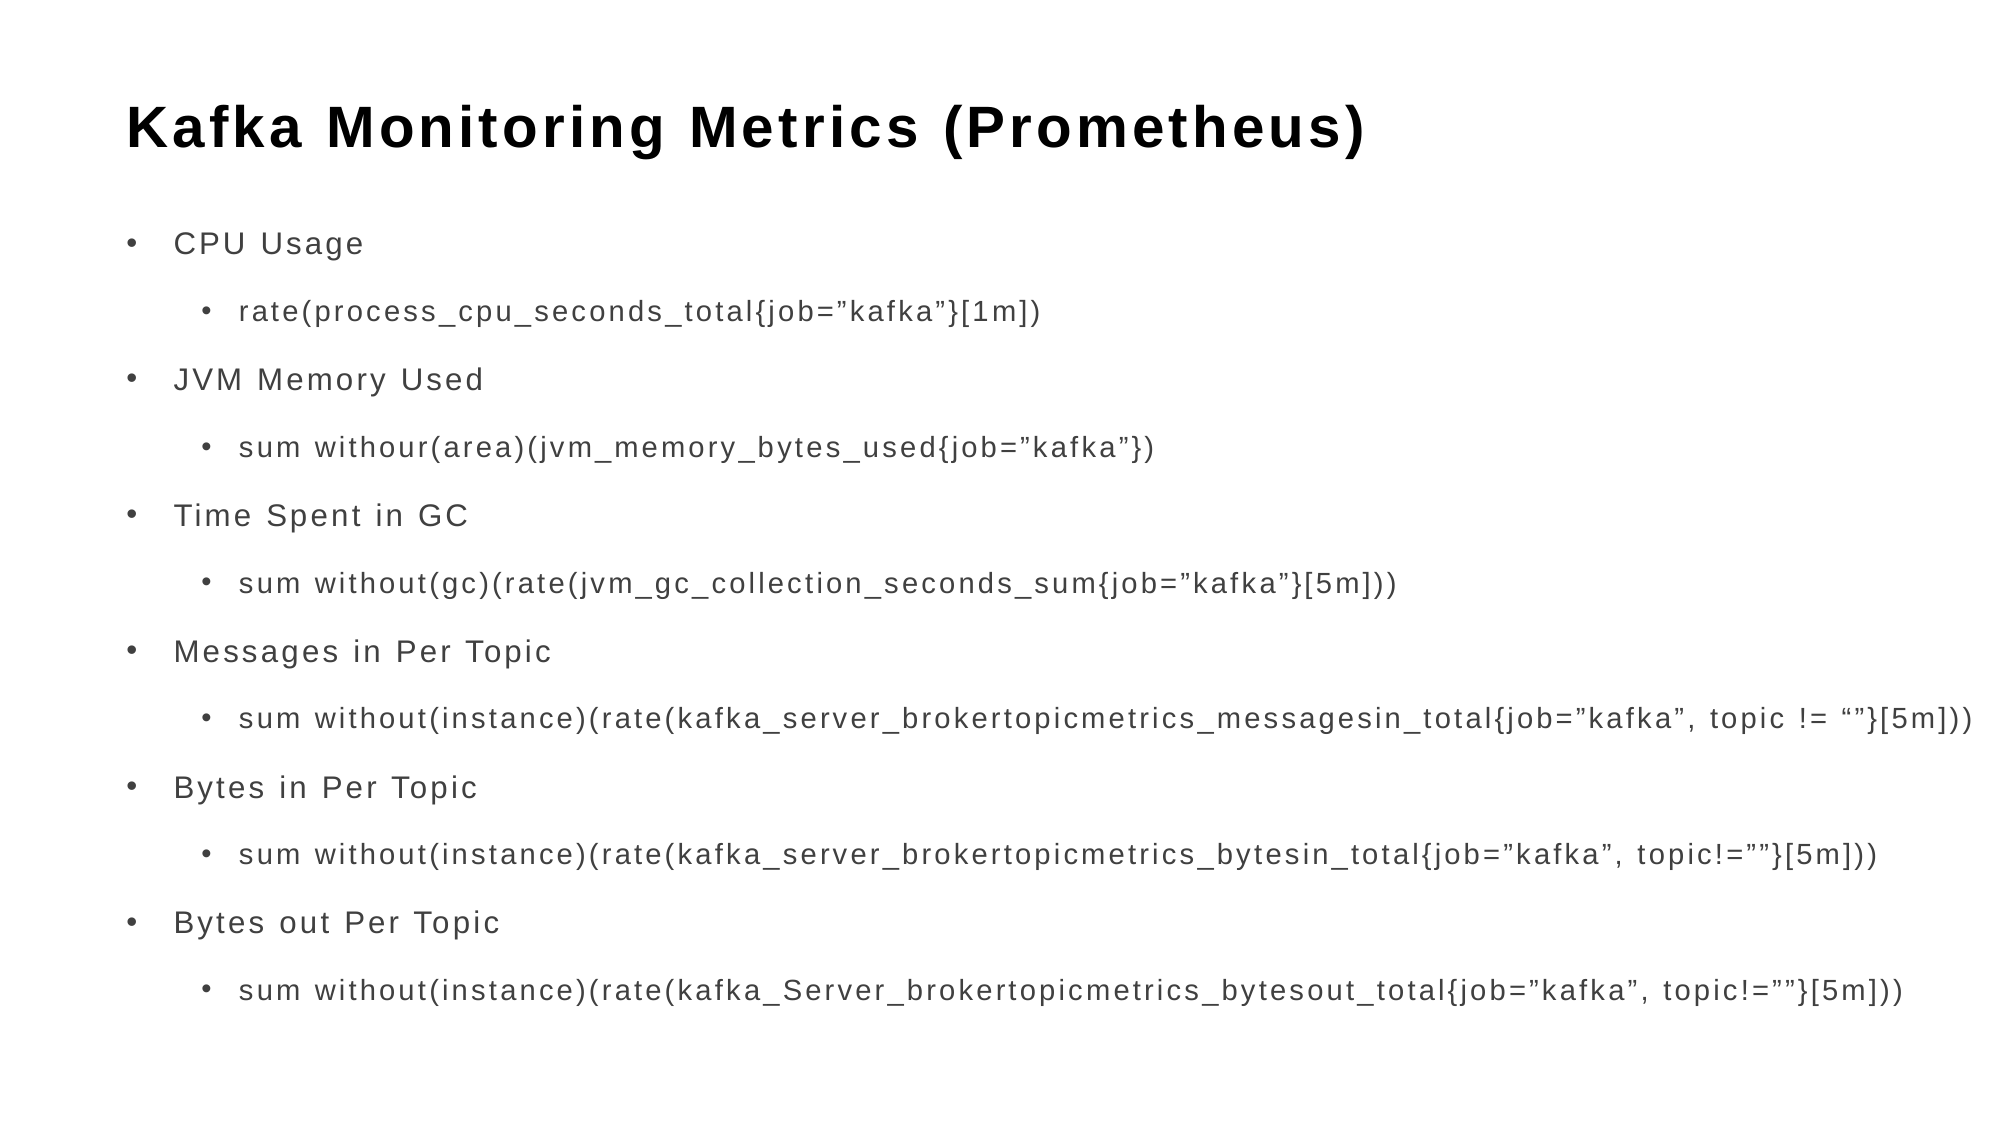

# Kafka Monitoring Metrics (Prometheus)
CPU Usage
rate(process_cpu_seconds_total{job=”kafka”}[1m])
JVM Memory Used
sum withour(area)(jvm_memory_bytes_used{job=”kafka”})
Time Spent in GC
sum without(gc)(rate(jvm_gc_collection_seconds_sum{job=”kafka”}[5m]))
Messages in Per Topic
sum without(instance)(rate(kafka_server_brokertopicmetrics_messagesin_total{job=”kafka”, topic != “”}[5m]))
Bytes in Per Topic
sum without(instance)(rate(kafka_server_brokertopicmetrics_bytesin_total{job=”kafka”, topic!=””}[5m]))
Bytes out Per Topic
sum without(instance)(rate(kafka_Server_brokertopicmetrics_bytesout_total{job=”kafka”, topic!=””}[5m]))